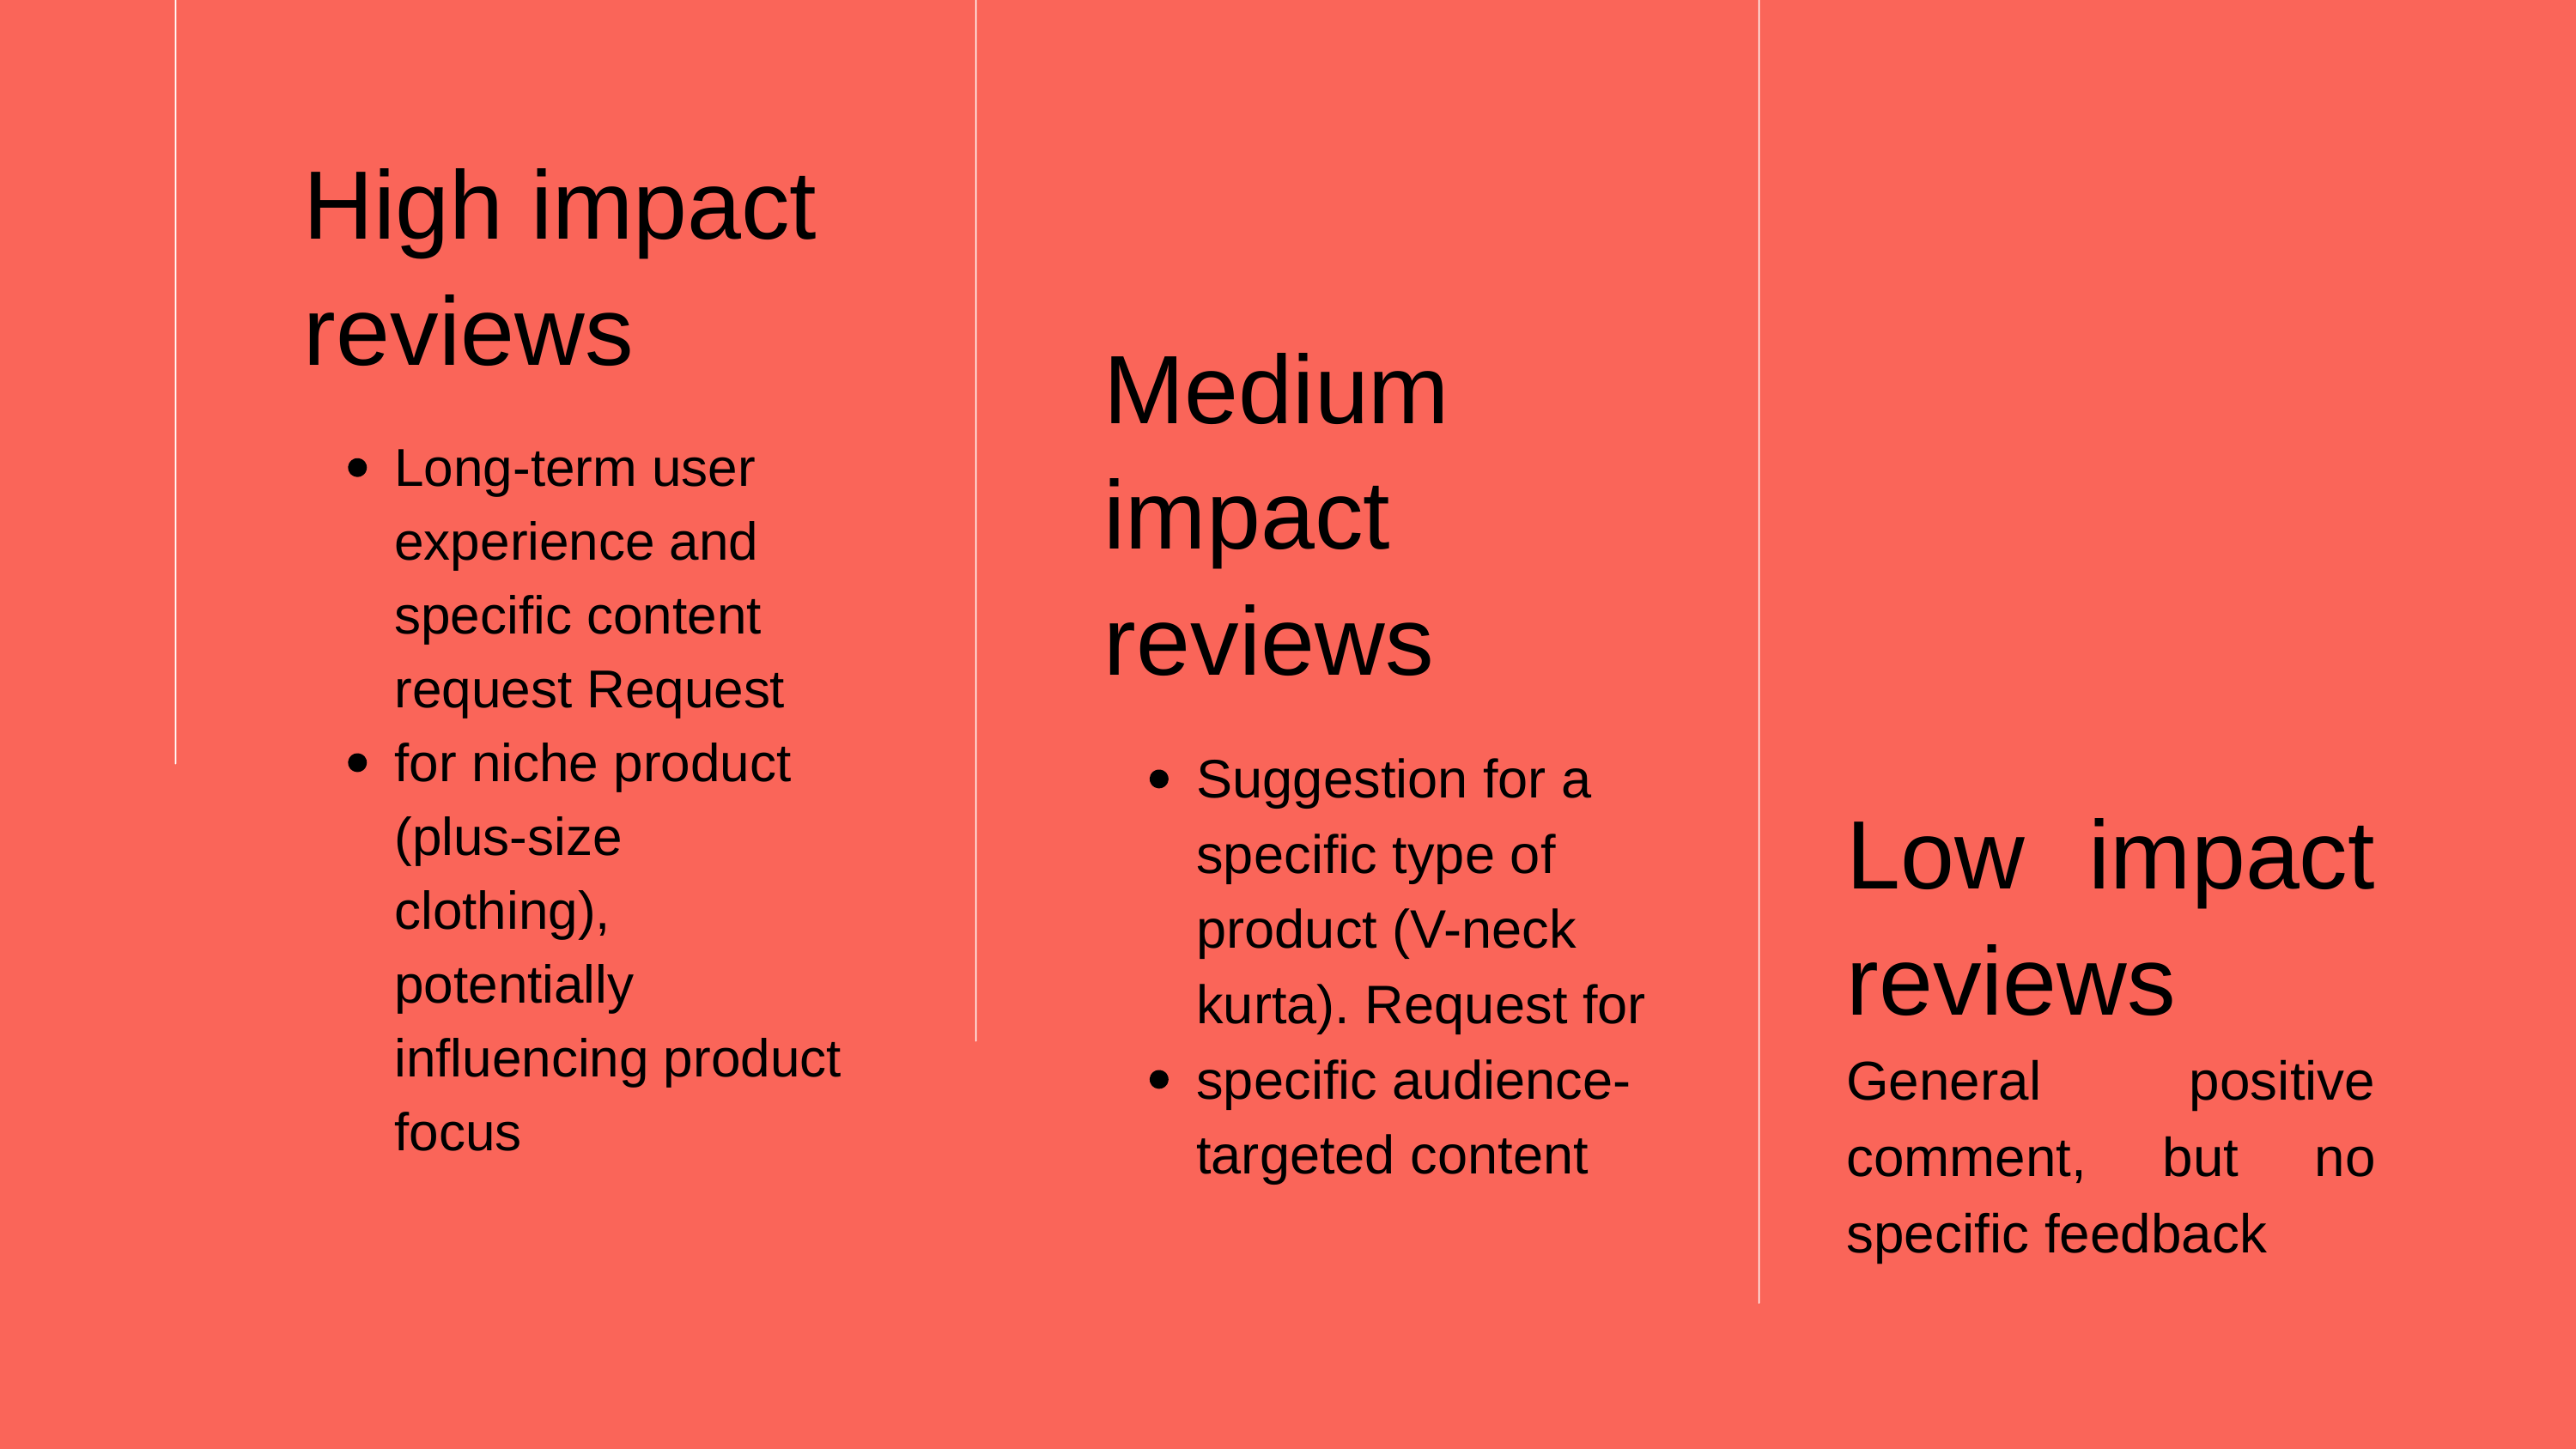

High impact reviews
Medium impact reviews
Long-term user experience and specific content request Request for niche product (plus-size clothing), potentially influencing product focus

Suggestion for a specific type of product (V-neck kurta). Request for specific audience- targeted content

Low impact reviews
General positive comment, but no specific feedback